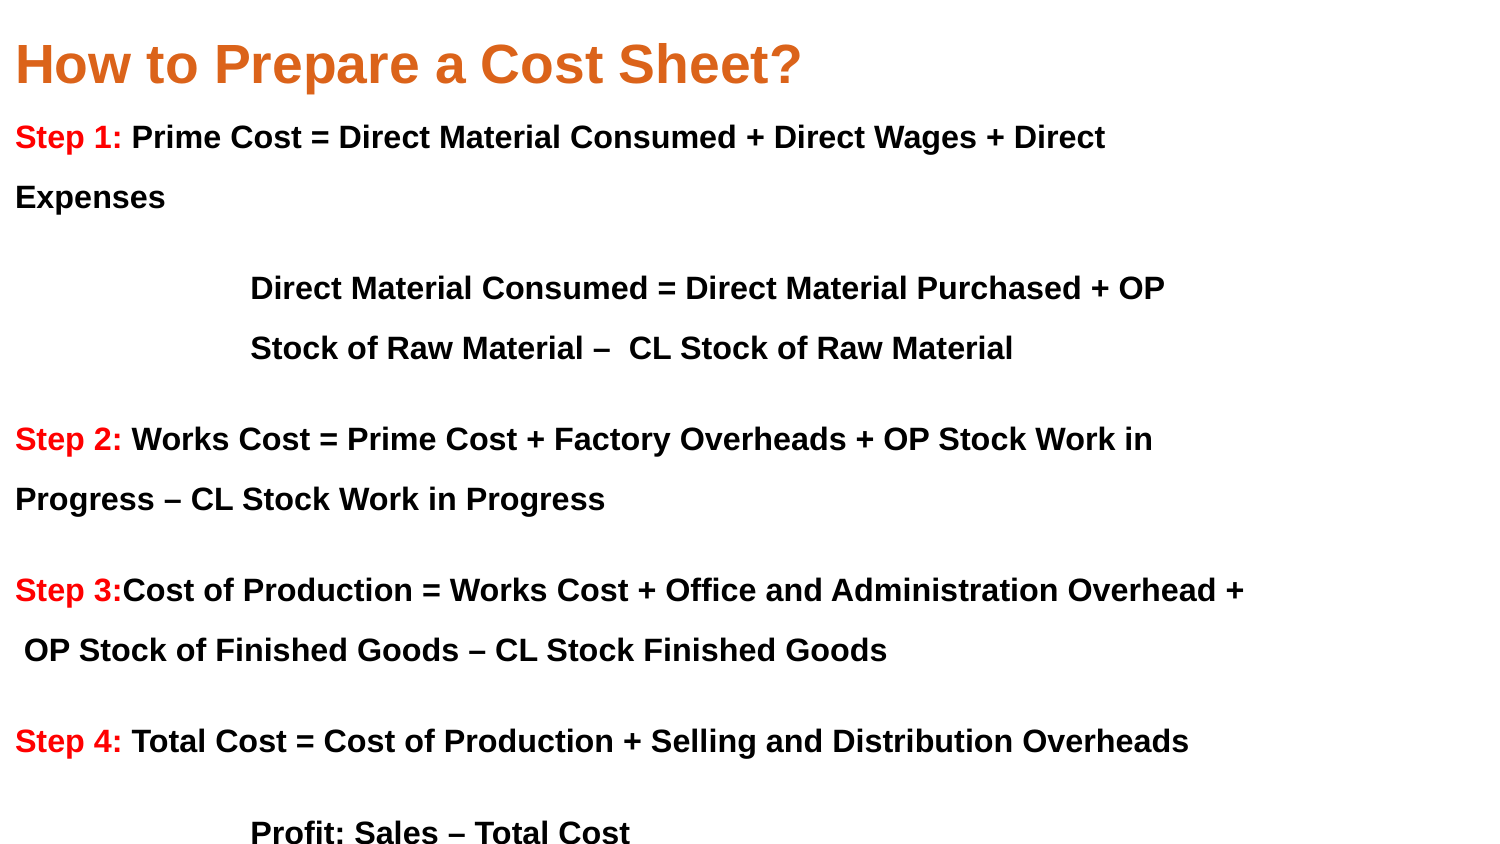

How to Prepare a Cost Sheet?
Step 1: Prime Cost = Direct Material Consumed + Direct Wages + Direct Expenses
Direct Material Consumed = Direct Material Purchased + OP Stock of Raw Material –  CL Stock of Raw Material
Step 2: Works Cost = Prime Cost + Factory Overheads + OP Stock Work in Progress – CL Stock Work in Progress
Step 3:Cost of Production = Works Cost + Office and Administration Overhead +  OP Stock of Finished Goods – CL Stock Finished Goods
Step 4: Total Cost = Cost of Production + Selling and Distribution Overheads
Profit: Sales – Total Cost